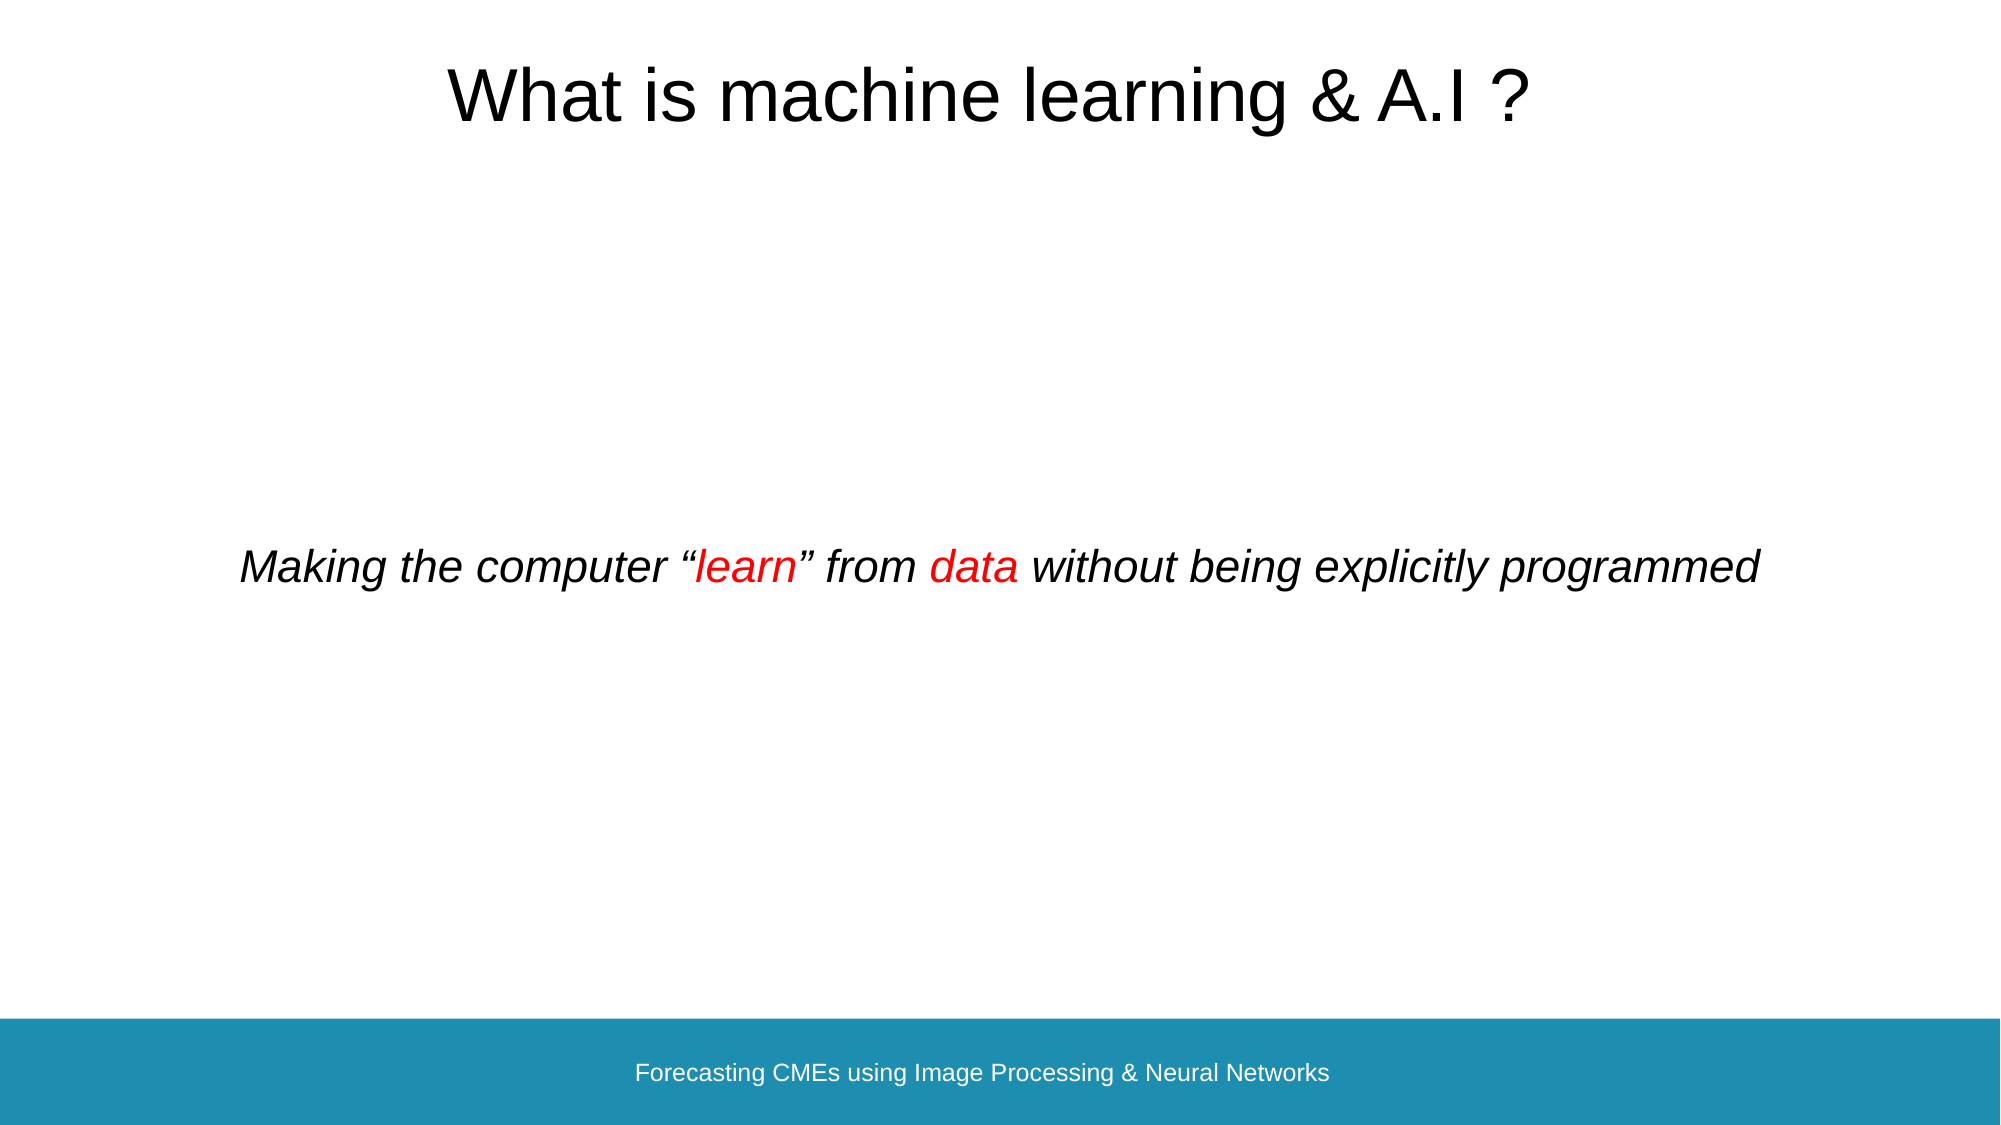

# What is machine learning & A.I ?
Making the computer “learn” from data without being explicitly programmed